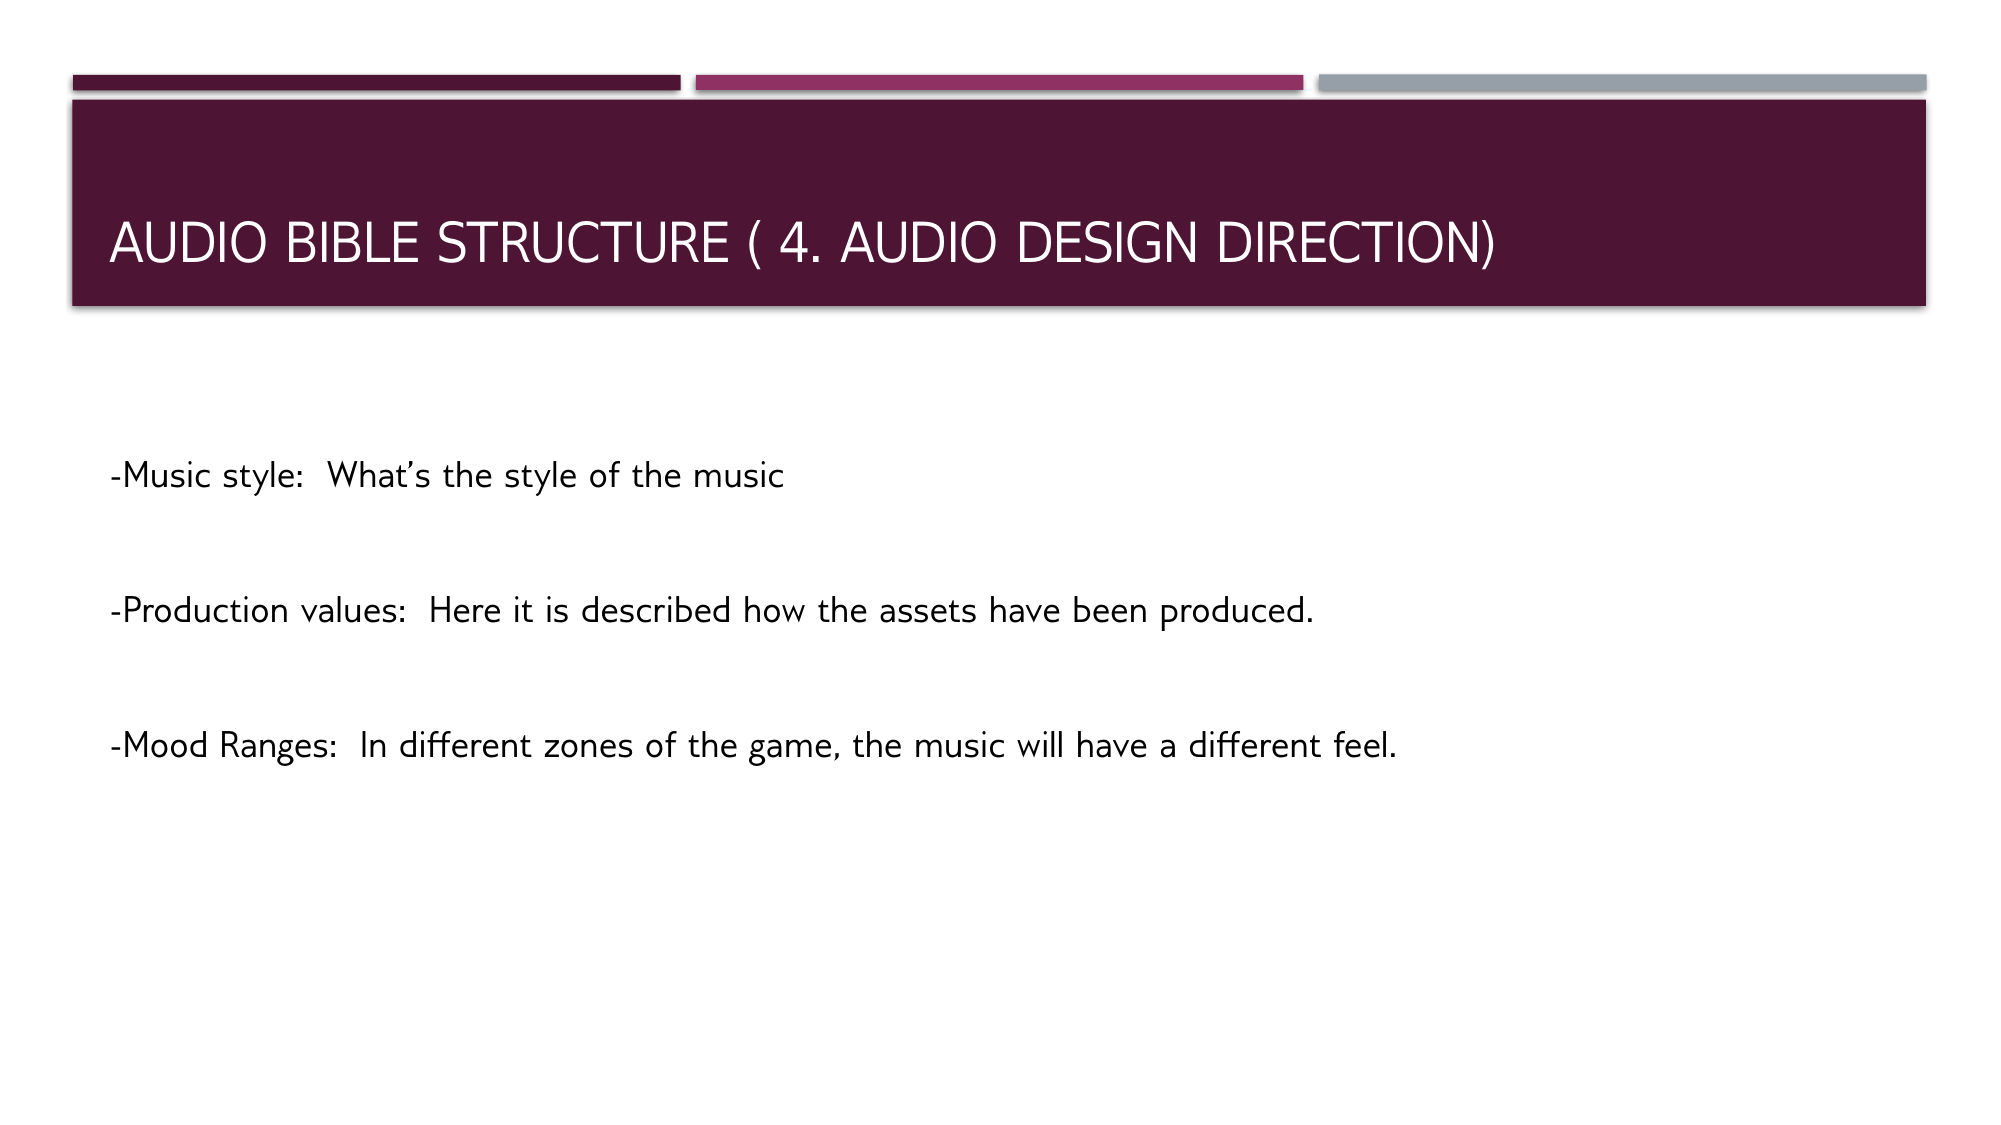

# Audio bible structure ( 4. Audio design direction)

-Music style:  What’s the style of the music

-Production values:  Here it is described how the assets have been produced.

-Mood Ranges:  In different zones of the game, the music will have a different feel.